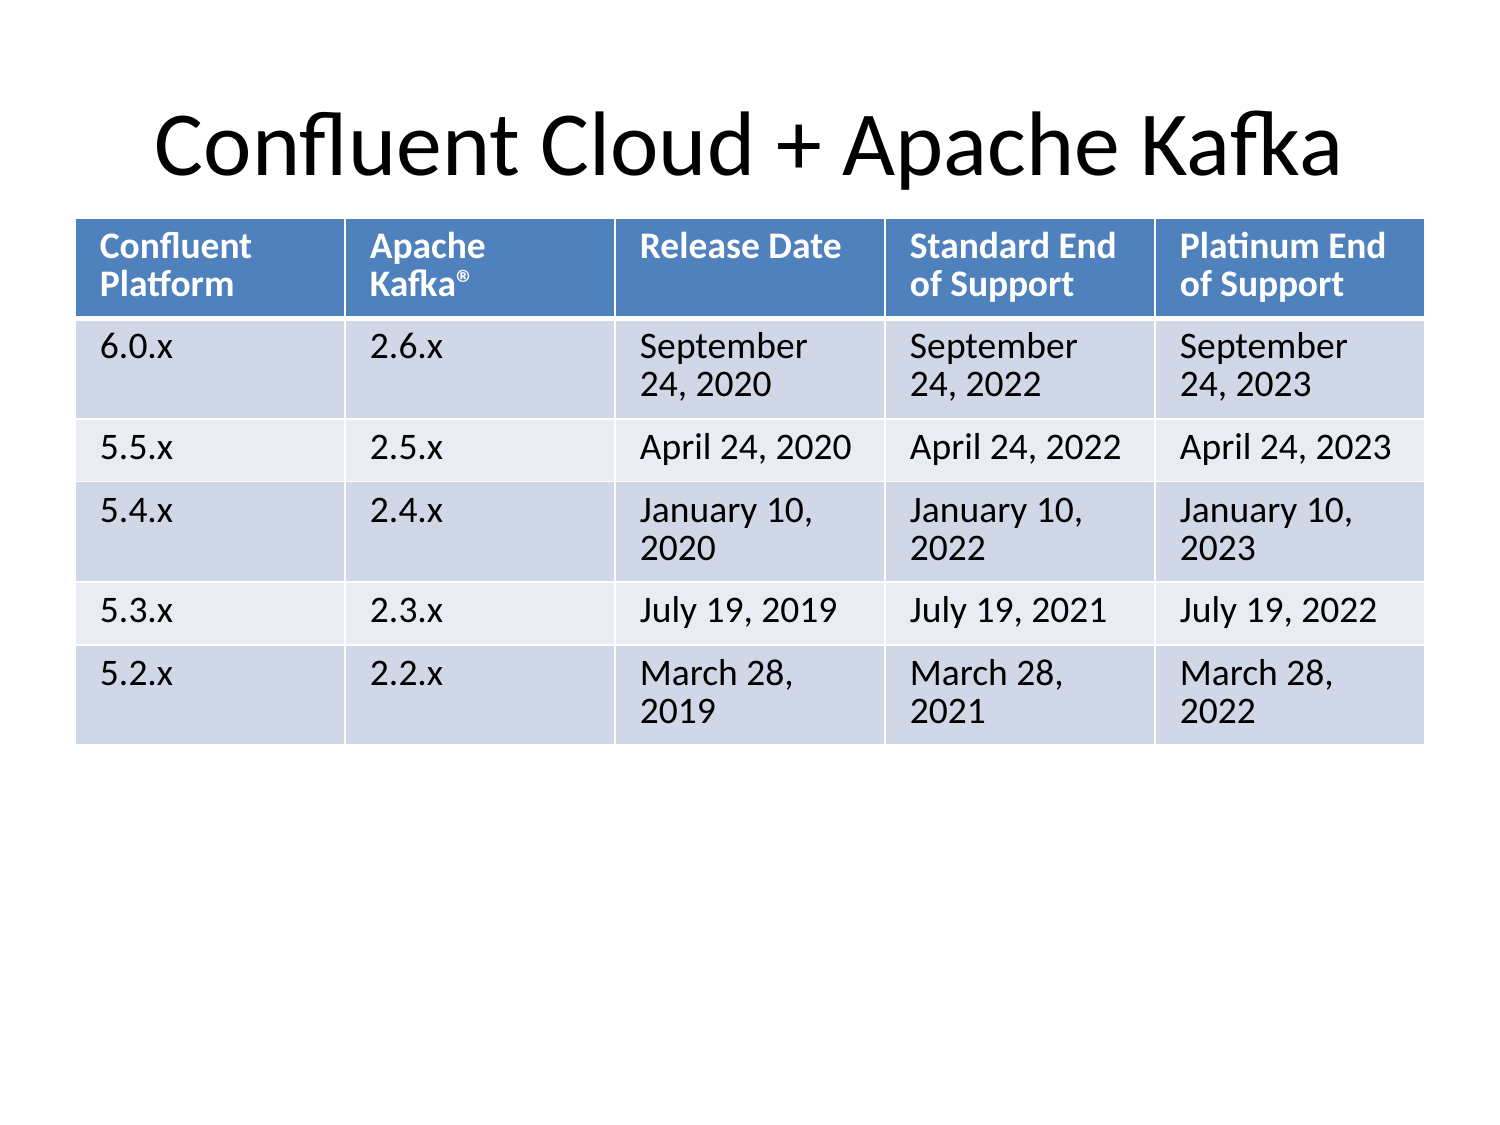

# Confluent Cloud + Apache Kafka
| Confluent Platform | Apache Kafka® | Release Date | Standard End of Support | Platinum End of Support |
| --- | --- | --- | --- | --- |
| 6.0.x | 2.6.x | September 24, 2020 | September 24, 2022 | September 24, 2023 |
| 5.5.x | 2.5.x | April 24, 2020 | April 24, 2022 | April 24, 2023 |
| 5.4.x | 2.4.x | January 10, 2020 | January 10, 2022 | January 10, 2023 |
| 5.3.x | 2.3.x | July 19, 2019 | July 19, 2021 | July 19, 2022 |
| 5.2.x | 2.2.x | March 28, 2019 | March 28, 2021 | March 28, 2022 |